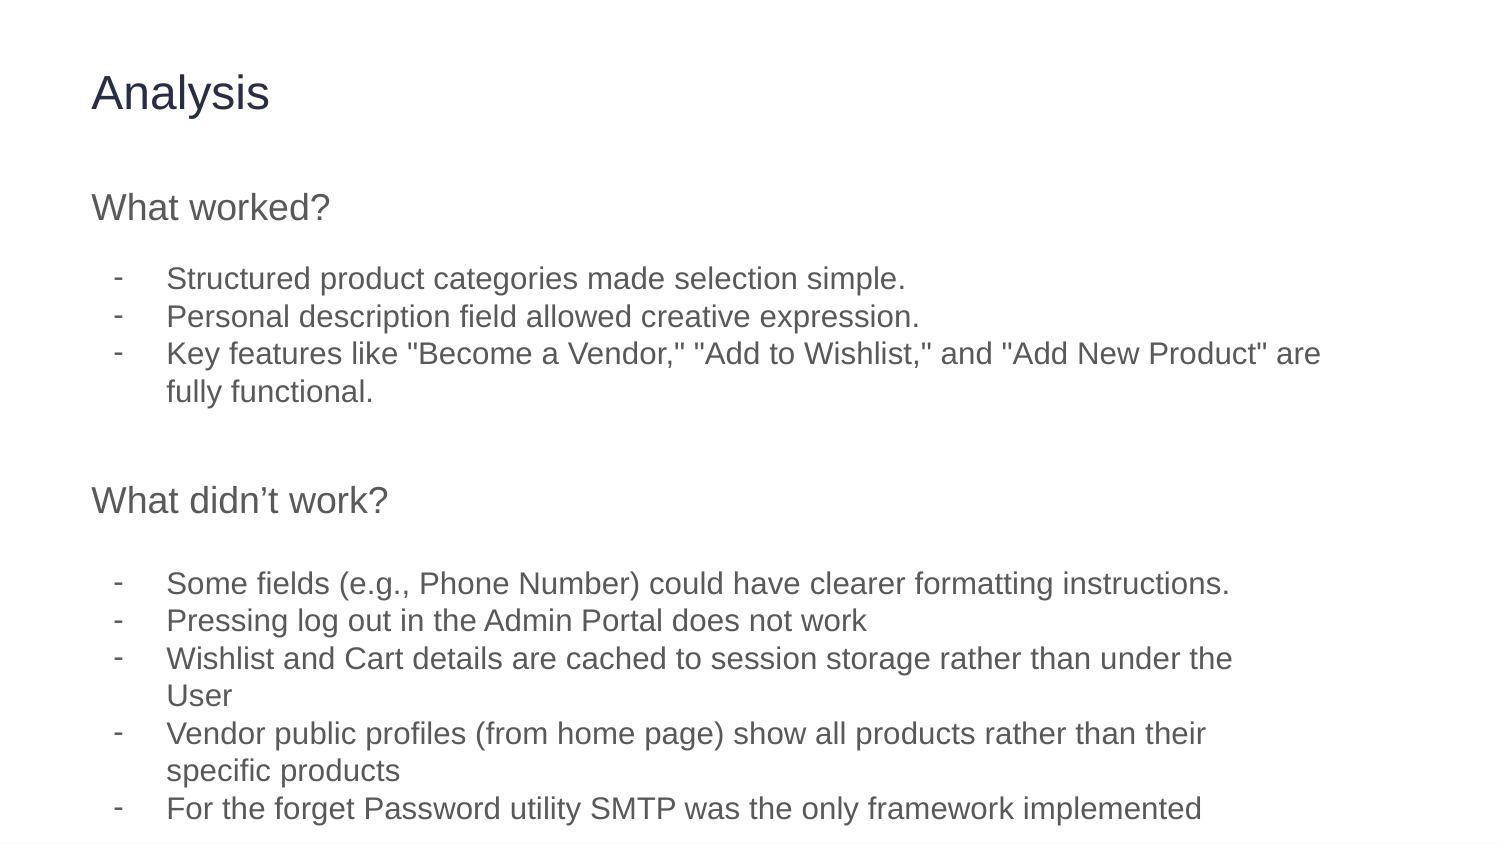

Analysis
What worked?
Structured product categories made selection simple.
Personal description field allowed creative expression.
Key features like "Become a Vendor," "Add to Wishlist," and "Add New Product" are fully functional.
What didn’t work?
Some fields (e.g., Phone Number) could have clearer formatting instructions.
Pressing log out in the Admin Portal does not work
Wishlist and Cart details are cached to session storage rather than under the User
Vendor public profiles (from home page) show all products rather than their specific products
For the forget Password utility SMTP was the only framework implemented